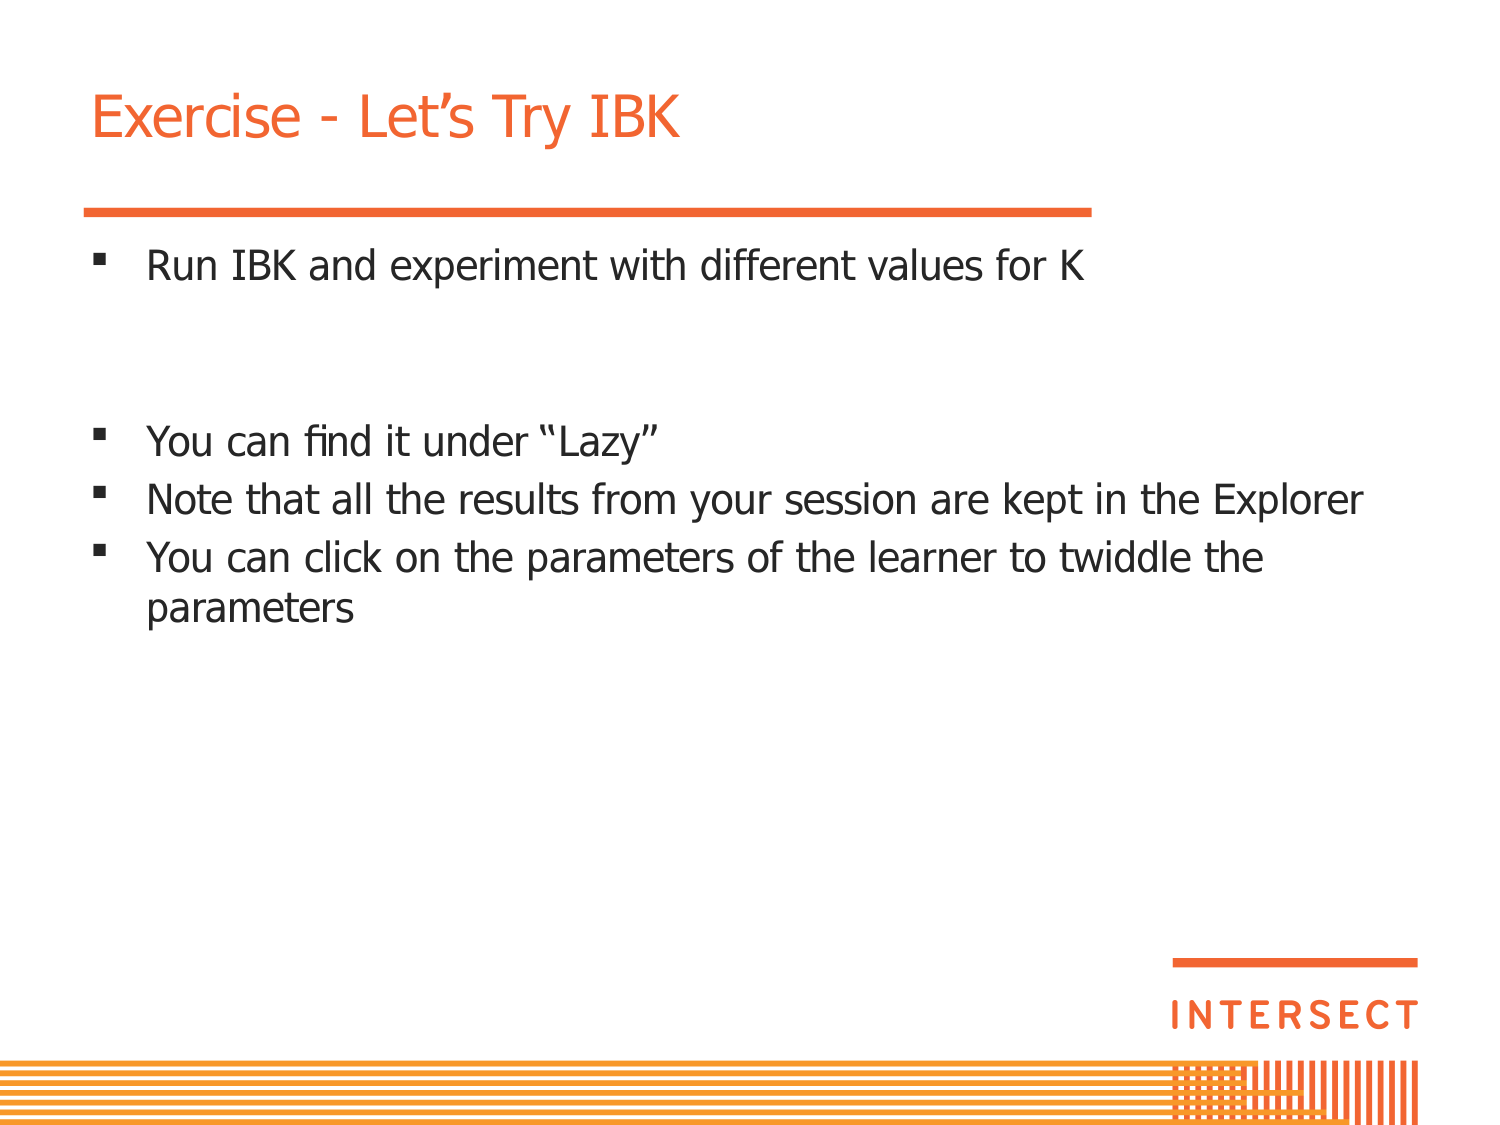

# Exercise - Let’s Try IBK
Run IBK and experiment with different values for K

You can find it under “Lazy”
Note that all the results from your session are kept in the Explorer
You can click on the parameters of the learner to twiddle the parameters